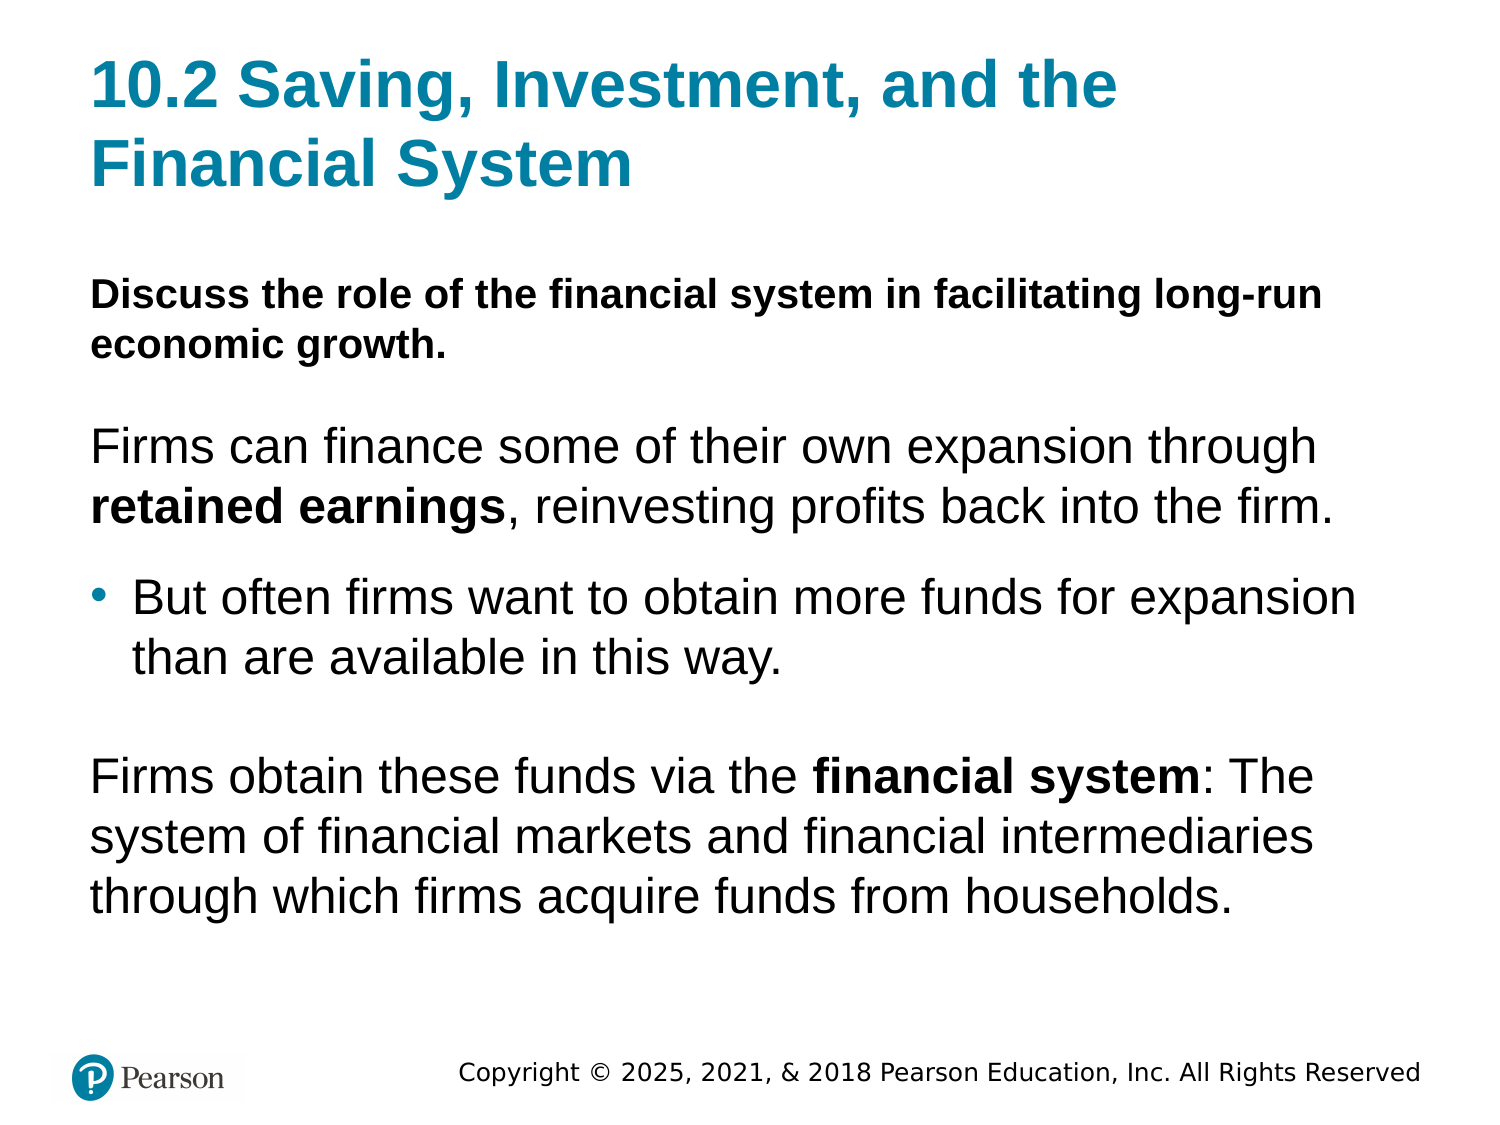

# 10.2 Saving, Investment, and the Financial System
Discuss the role of the financial system in facilitating long-run economic growth.
Firms can finance some of their own expansion through retained earnings, reinvesting profits back into the firm.
But often firms want to obtain more funds for expansion than are available in this way.
Firms obtain these funds via the financial system: The system of financial markets and financial intermediaries through which firms acquire funds from households.